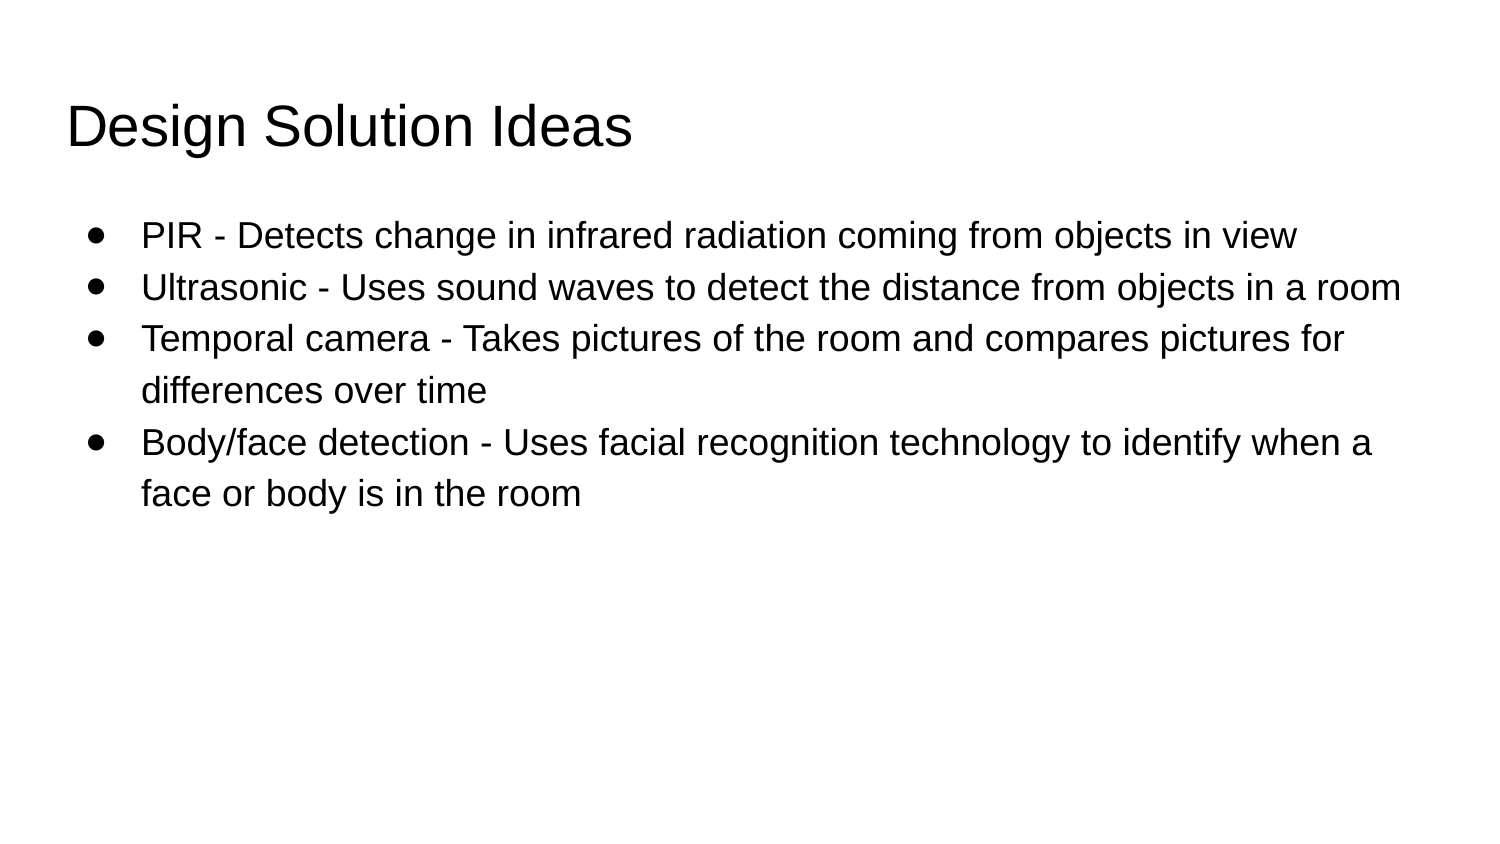

# Design Solution Ideas
PIR - Detects change in infrared radiation coming from objects in view
Ultrasonic - Uses sound waves to detect the distance from objects in a room
Temporal camera - Takes pictures of the room and compares pictures for differences over time
Body/face detection - Uses facial recognition technology to identify when a face or body is in the room